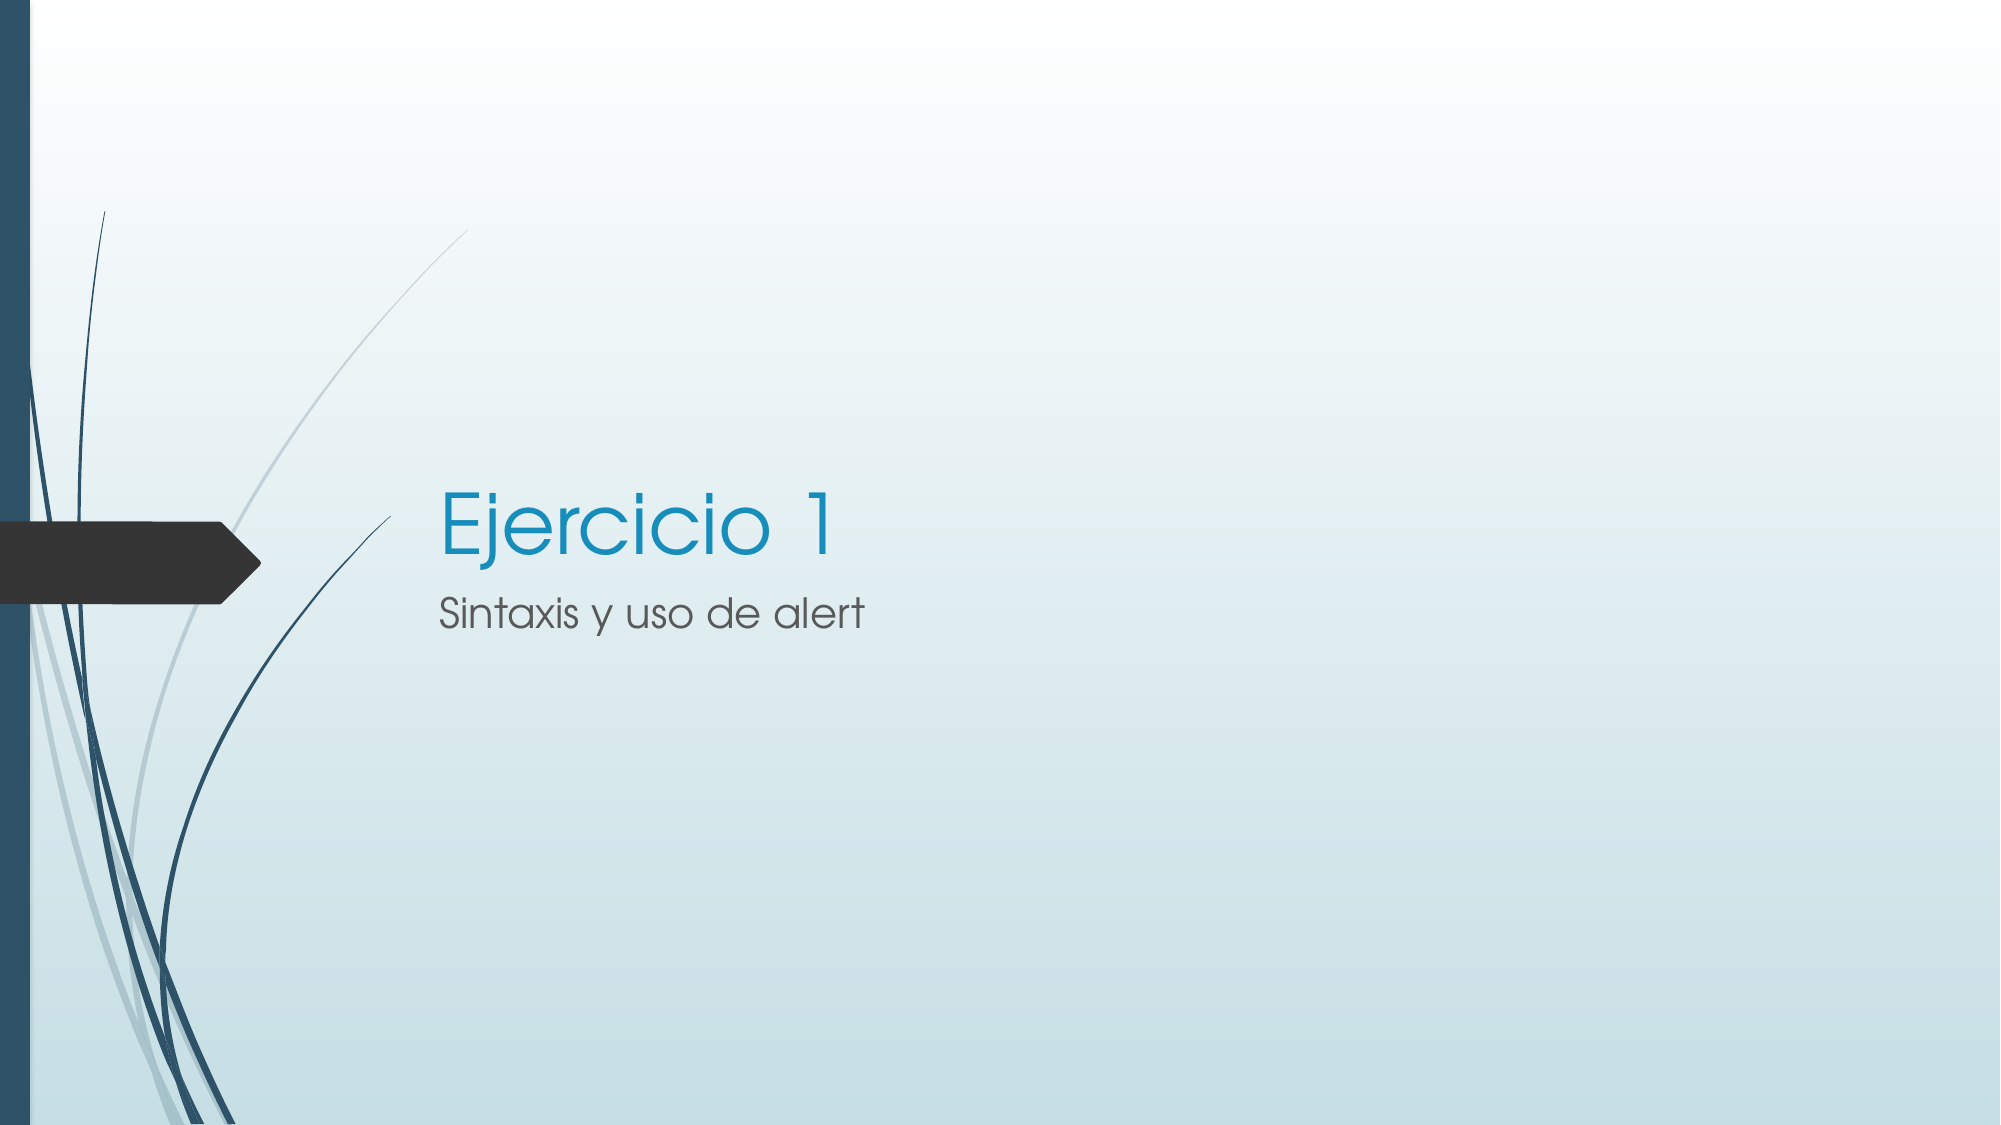

# Ejercicio 1
Sintaxis y uso de alert